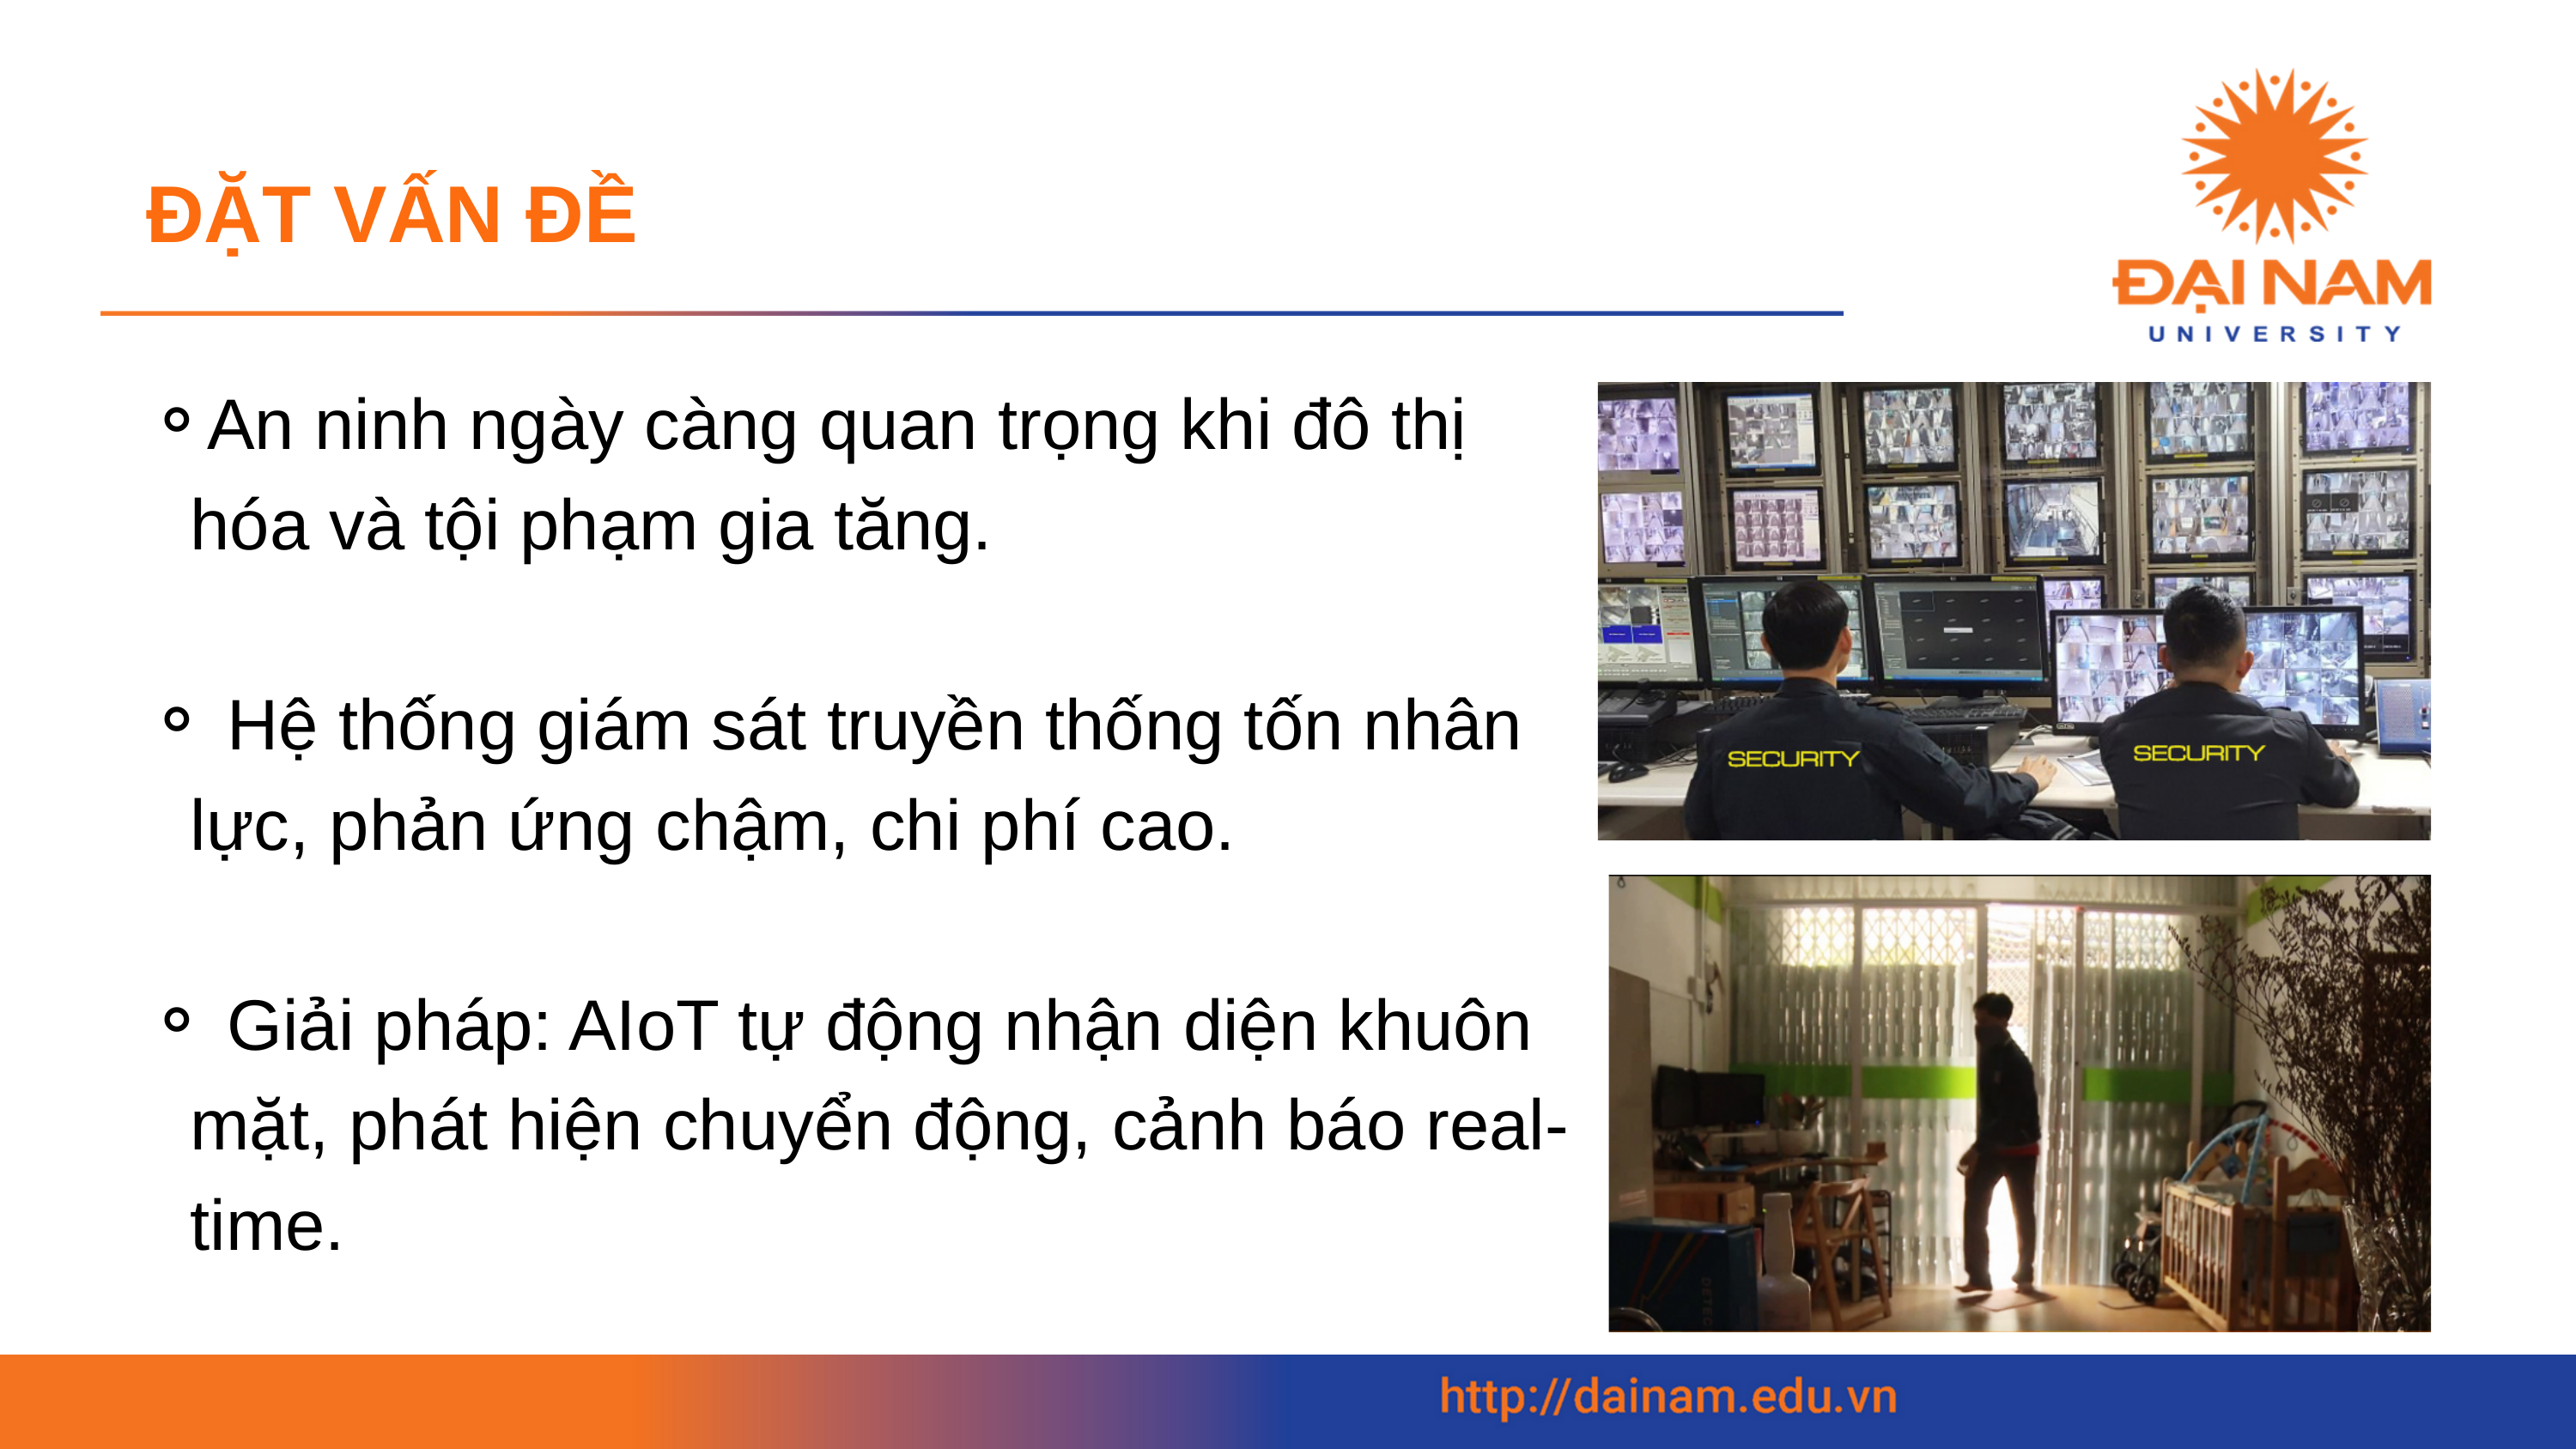

ĐẶT VẤN ĐỀ

An ninh ngày càng quan trọng khi đô thị hóa và tội phạm gia tăng.

 Hệ thống giám sát truyền thống tốn nhân lực, phản ứng chậm, chi phí cao.

 Giải pháp: AIoT tự động nhận diện khuôn mặt, phát hiện chuyển động, cảnh báo real-time.